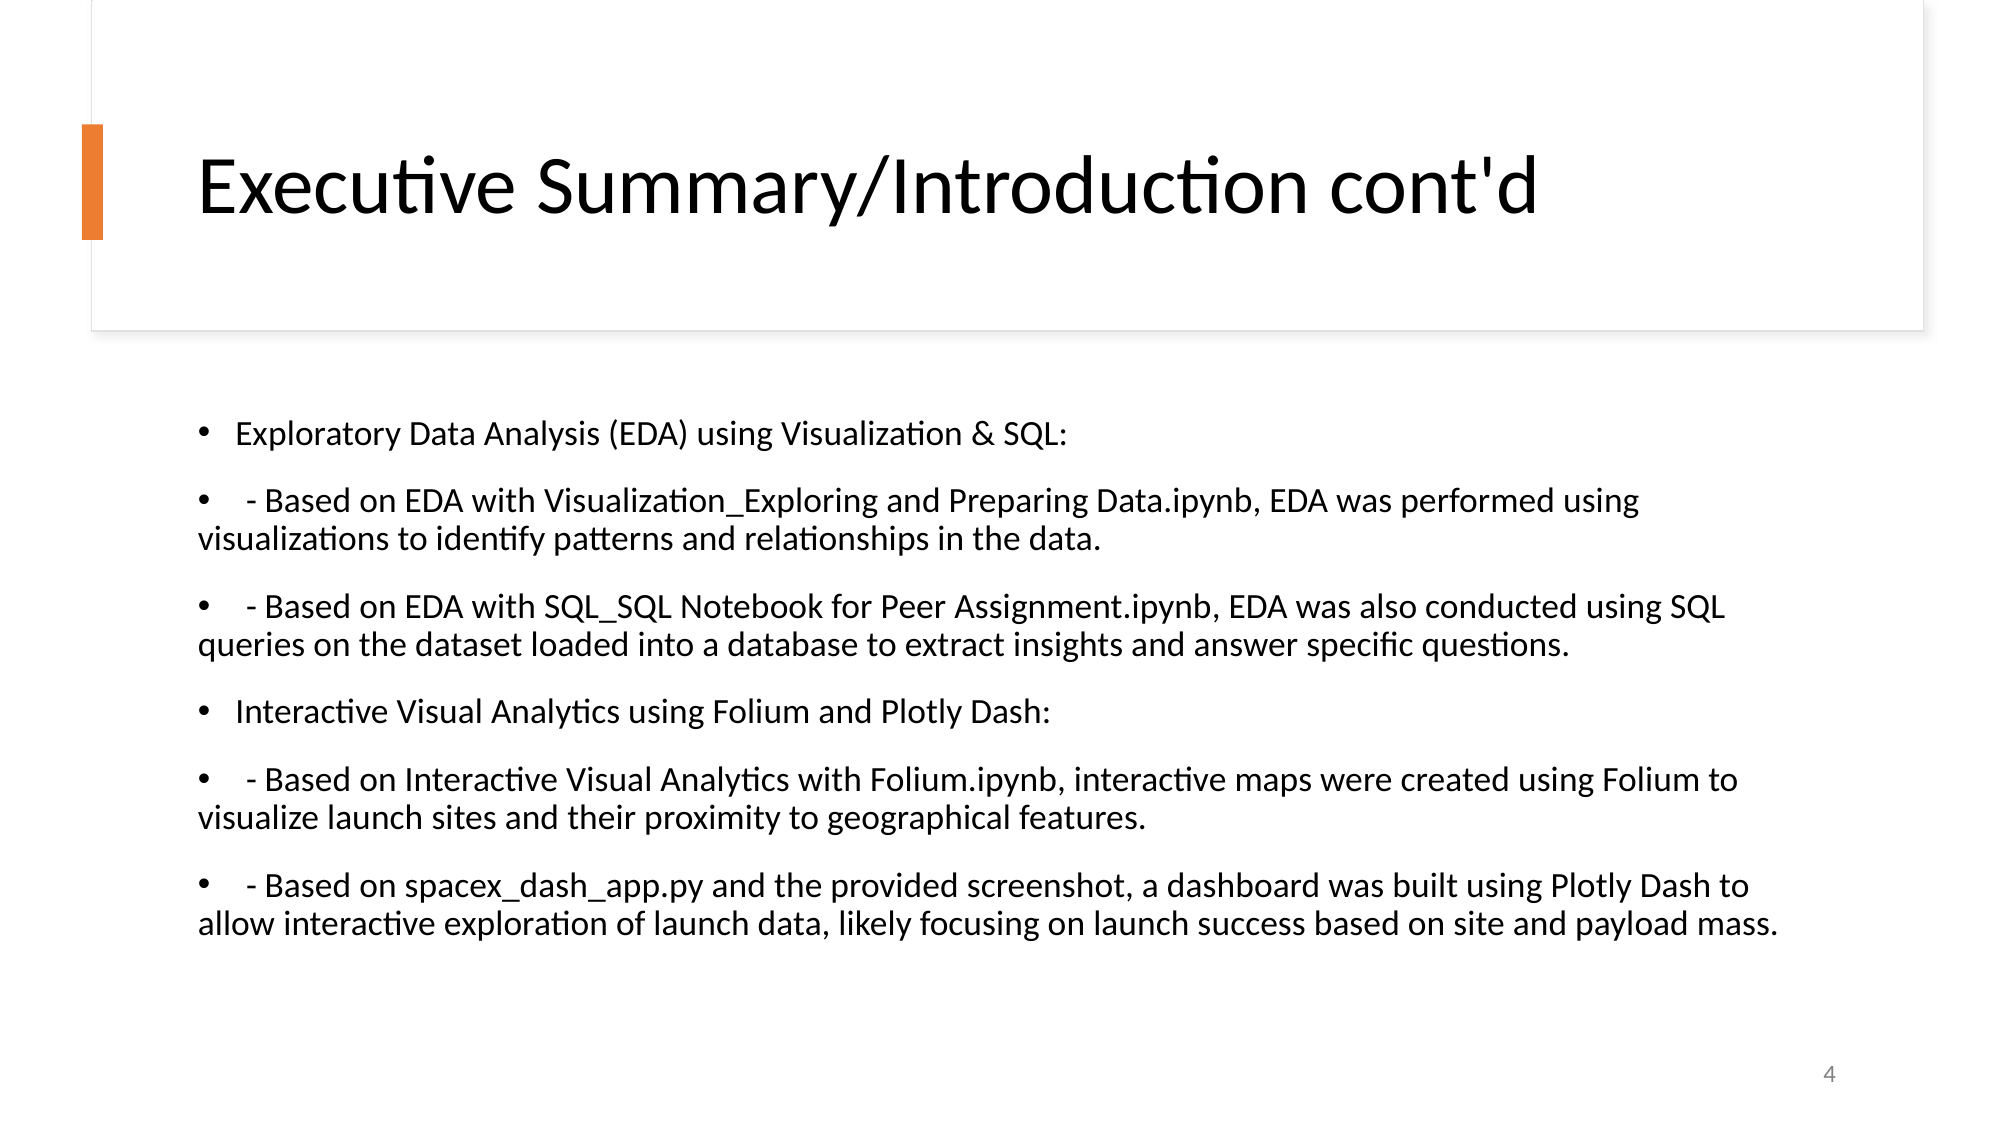

Executive Summary/Introduction cont'd

Exploratory Data Analysis (EDA) using Visualization & SQL:
 - Based on EDA with Visualization_Exploring and Preparing Data.ipynb, EDA was performed using visualizations to identify patterns and relationships in the data.
 - Based on EDA with SQL_SQL Notebook for Peer Assignment.ipynb, EDA was also conducted using SQL queries on the dataset loaded into a database to extract insights and answer specific questions.
Interactive Visual Analytics using Folium and Plotly Dash:
 - Based on Interactive Visual Analytics with Folium.ipynb, interactive maps were created using Folium to visualize launch sites and their proximity to geographical features.
 - Based on spacex_dash_app.py and the provided screenshot, a dashboard was built using Plotly Dash to allow interactive exploration of launch data, likely focusing on launch success based on site and payload mass.

4